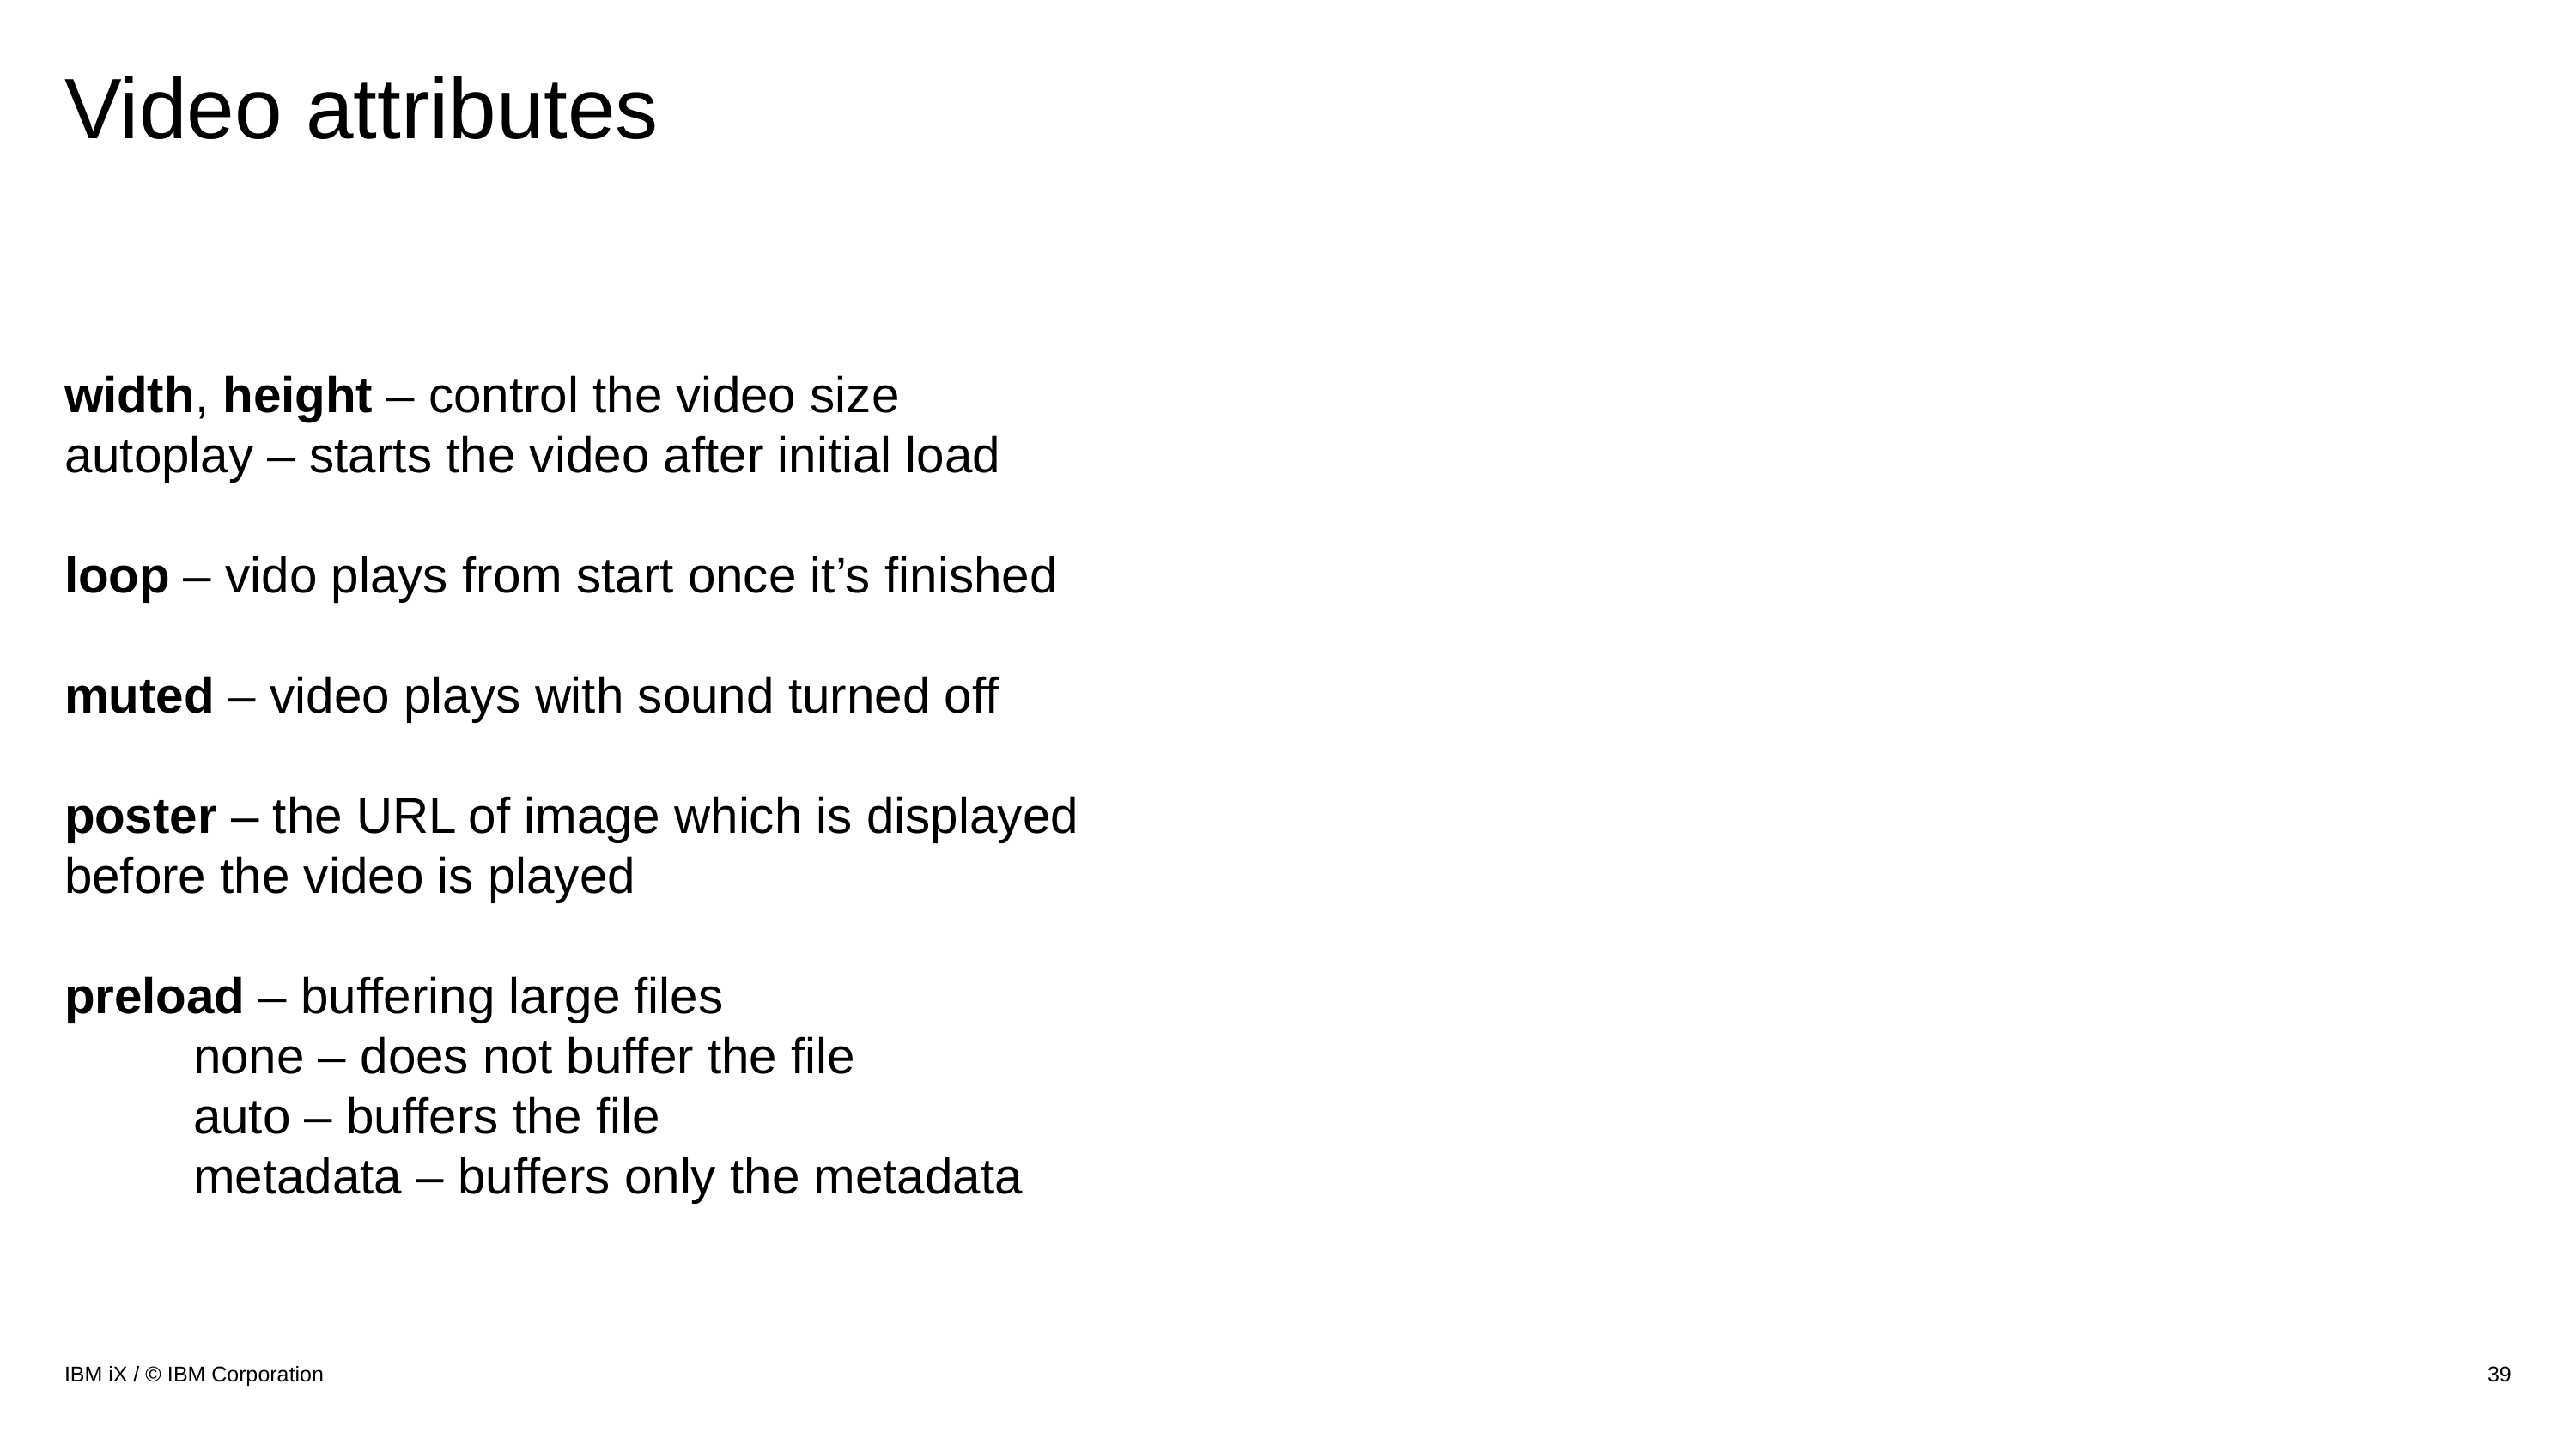

# Video attributes
width, height – control the video size
autoplay – starts the video after initial load

loop – vido plays from start once it’s finished

muted – video plays with sound turned off

poster – the URL of image which is displayed before the video is played

preload – buffering large files
	none – does not buffer the file
	auto – buffers the file
	metadata – buffers only the metadata

IBM iX / © IBM Corporation
39